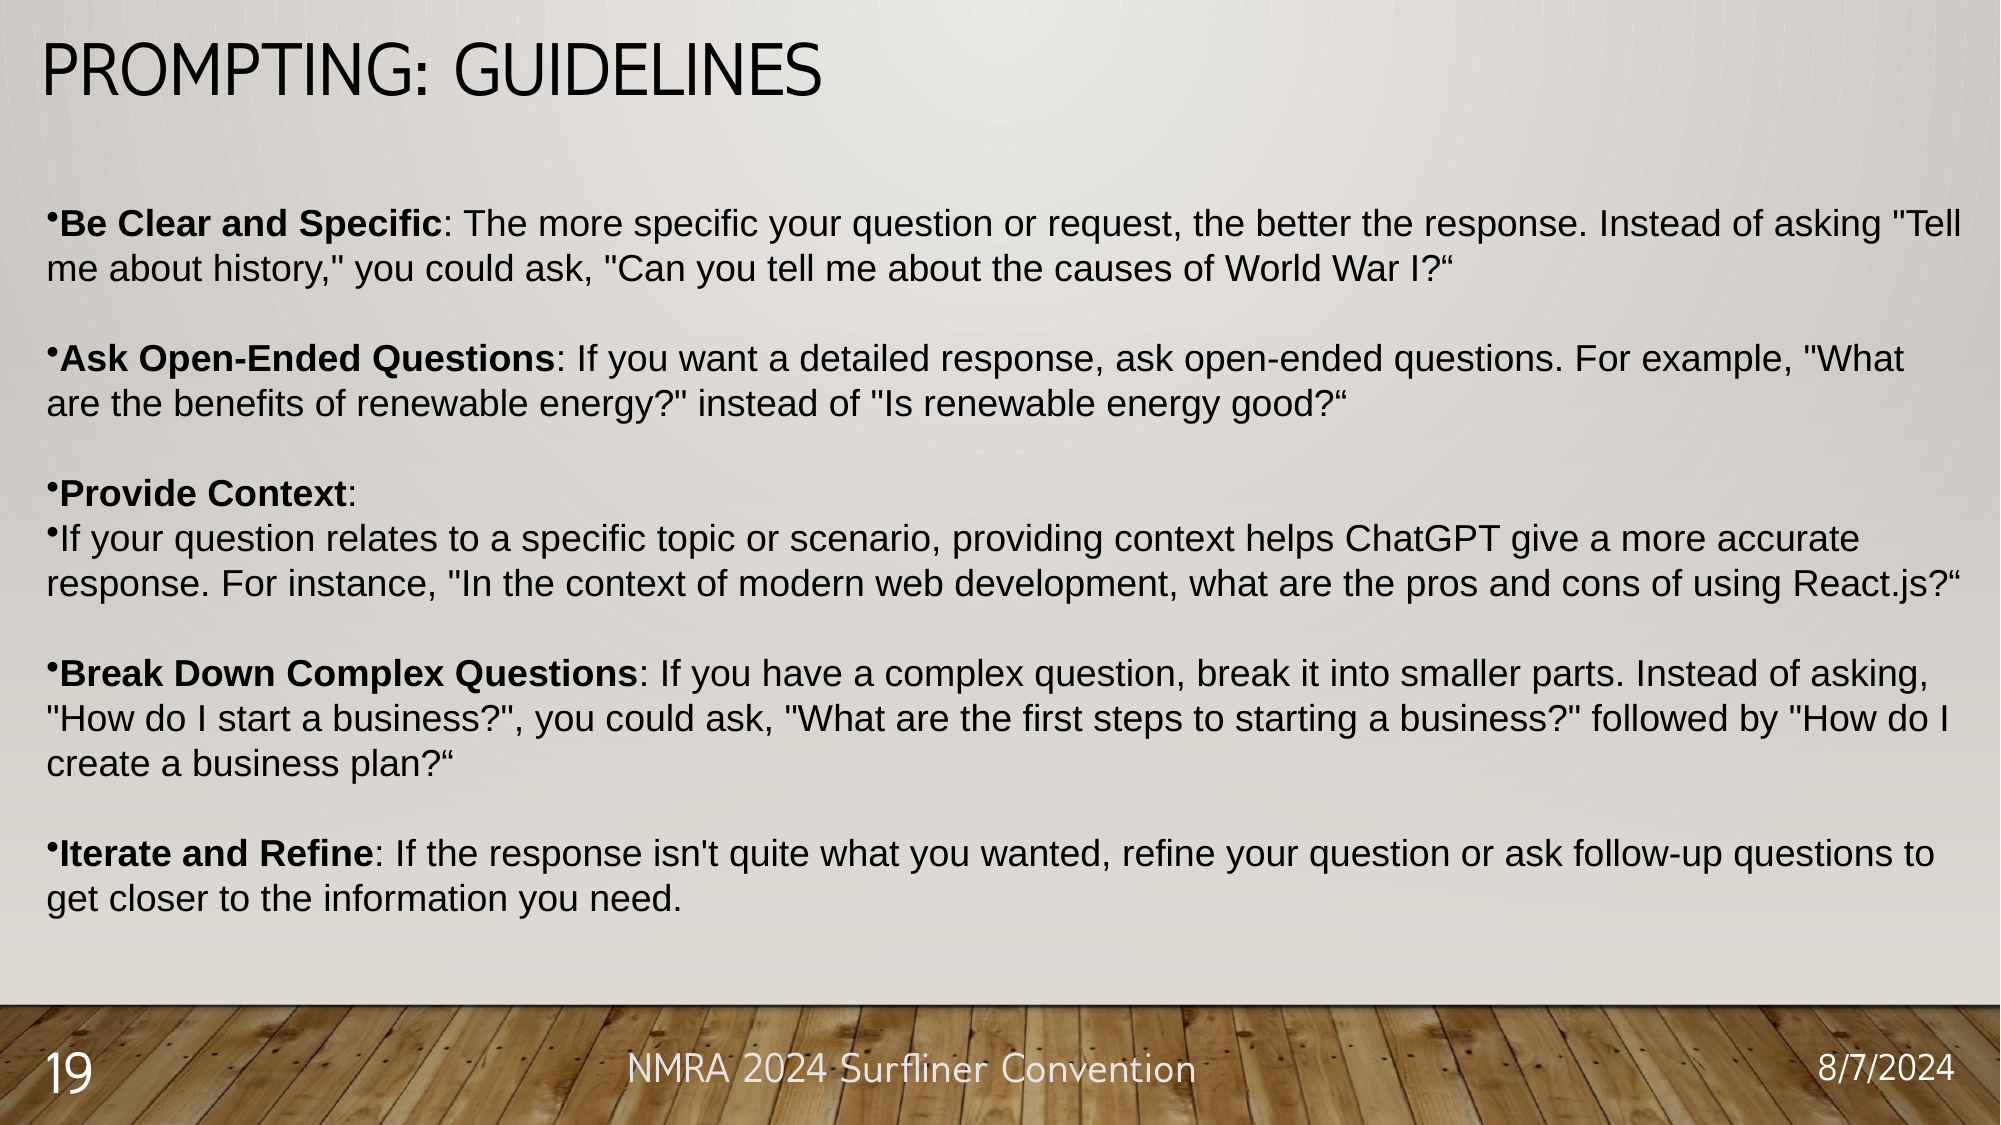

Prompting: Guidelines
Be Clear and Specific: The more specific your question or request, the better the response. Instead of asking "Tell me about history," you could ask, "Can you tell me about the causes of World War I?“

Ask Open-Ended Questions: If you want a detailed response, ask open-ended questions. For example, "What are the benefits of renewable energy?" instead of "Is renewable energy good?“

Provide Context:
If your question relates to a specific topic or scenario, providing context helps ChatGPT give a more accurate response. For instance, "In the context of modern web development, what are the pros and cons of using React.js?“

Break Down Complex Questions: If you have a complex question, break it into smaller parts. Instead of asking, "How do I start a business?", you could ask, "What are the first steps to starting a business?" followed by "How do I create a business plan?“

Iterate and Refine: If the response isn't quite what you wanted, refine your question or ask follow-up questions to get closer to the information you need.
19
NMRA 2024 Surfliner Convention
8/7/2024